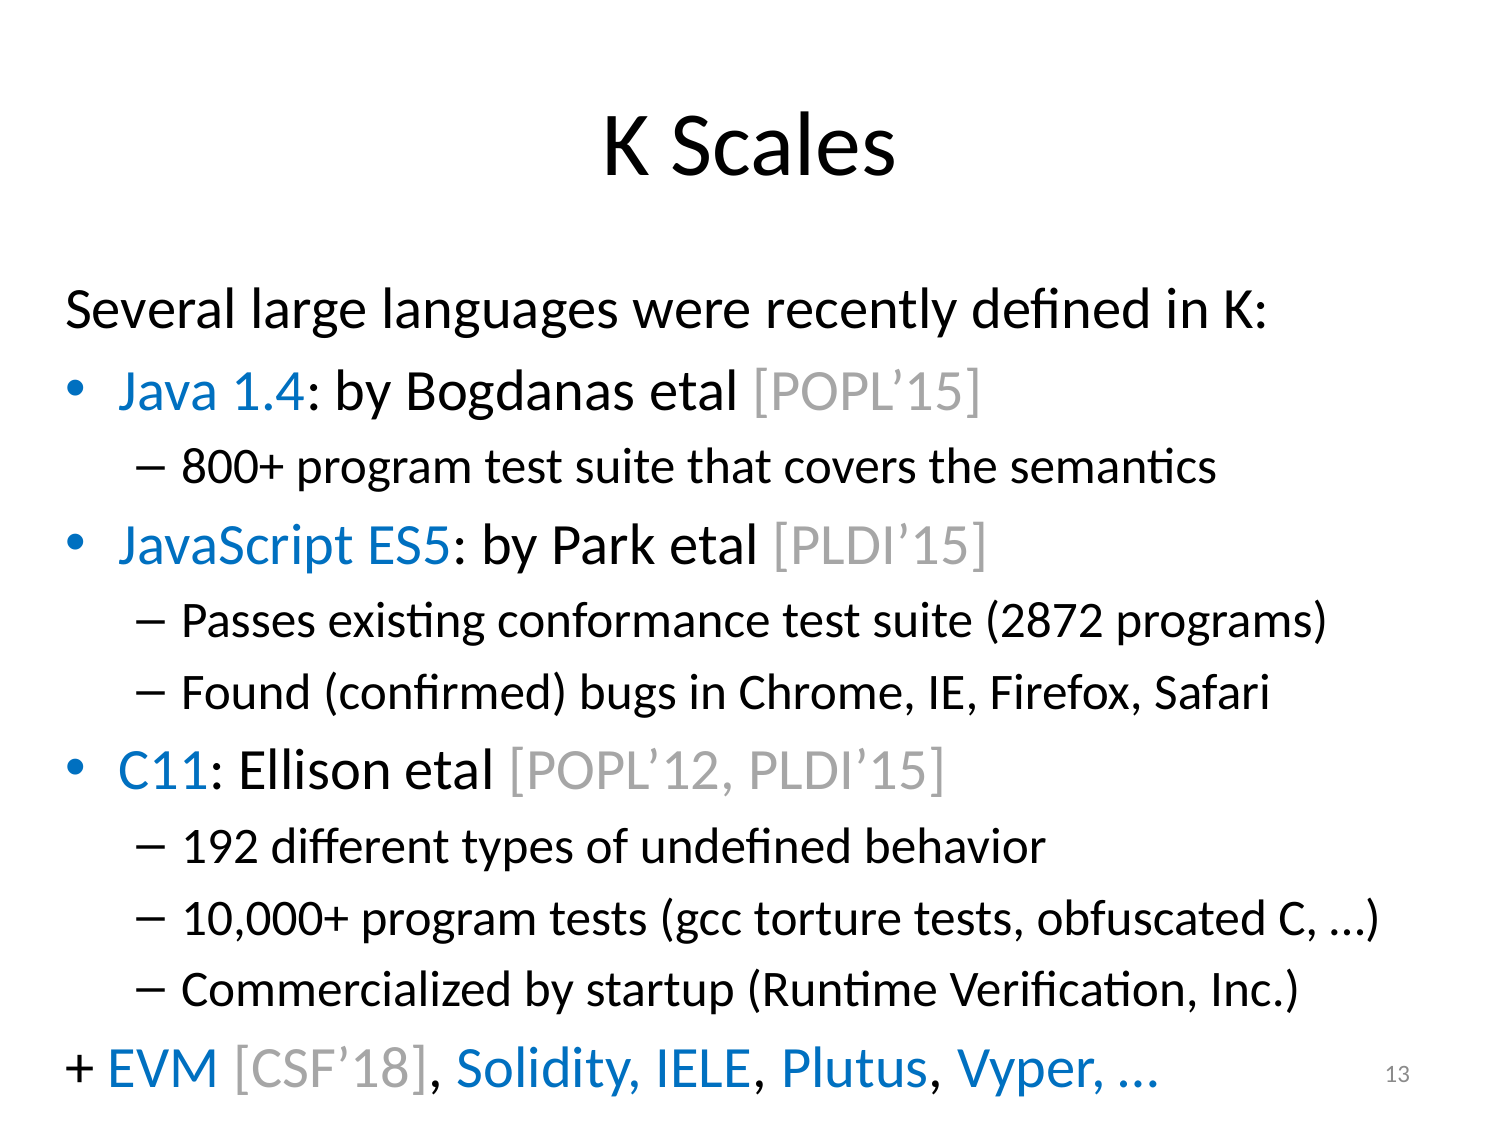

# K Scales
Several large languages were recently defined in K:
Java 1.4: by Bogdanas etal [POPL’15]
800+ program test suite that covers the semantics
JavaScript ES5: by Park etal [PLDI’15]
Passes existing conformance test suite (2872 programs)
Found (confirmed) bugs in Chrome, IE, Firefox, Safari
C11: Ellison etal [POPL’12, PLDI’15]
192 different types of undefined behavior
10,000+ program tests (gcc torture tests, obfuscated C, …)
Commercialized by startup (Runtime Verification, Inc.)
+ EVM [CSF’18], Solidity, IELE, Plutus, Vyper, …

13